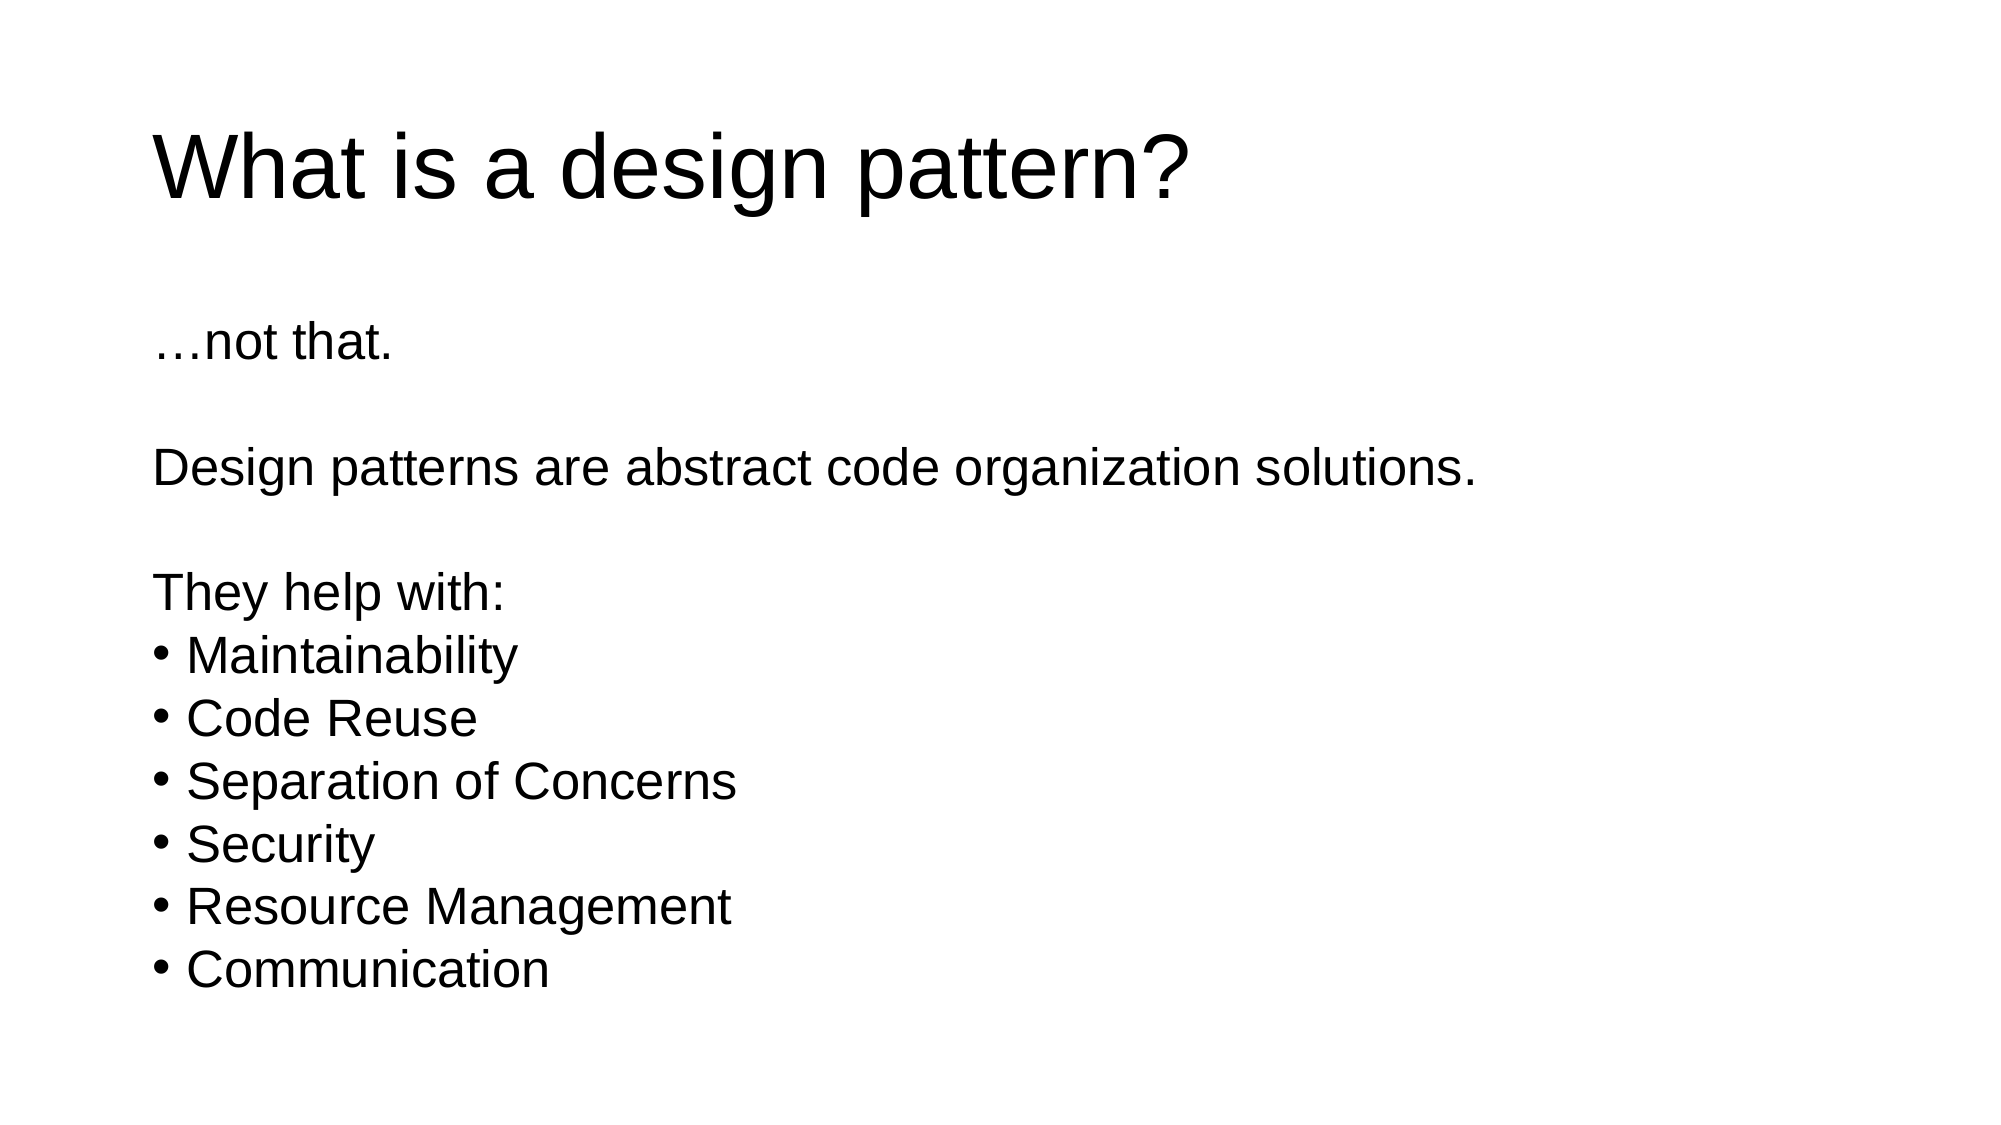

# What is a design pattern?
…not that.

Design patterns are abstract code organization solutions.

They help with:
Maintainability
Code Reuse
Separation of Concerns
Security
Resource Management
Communication